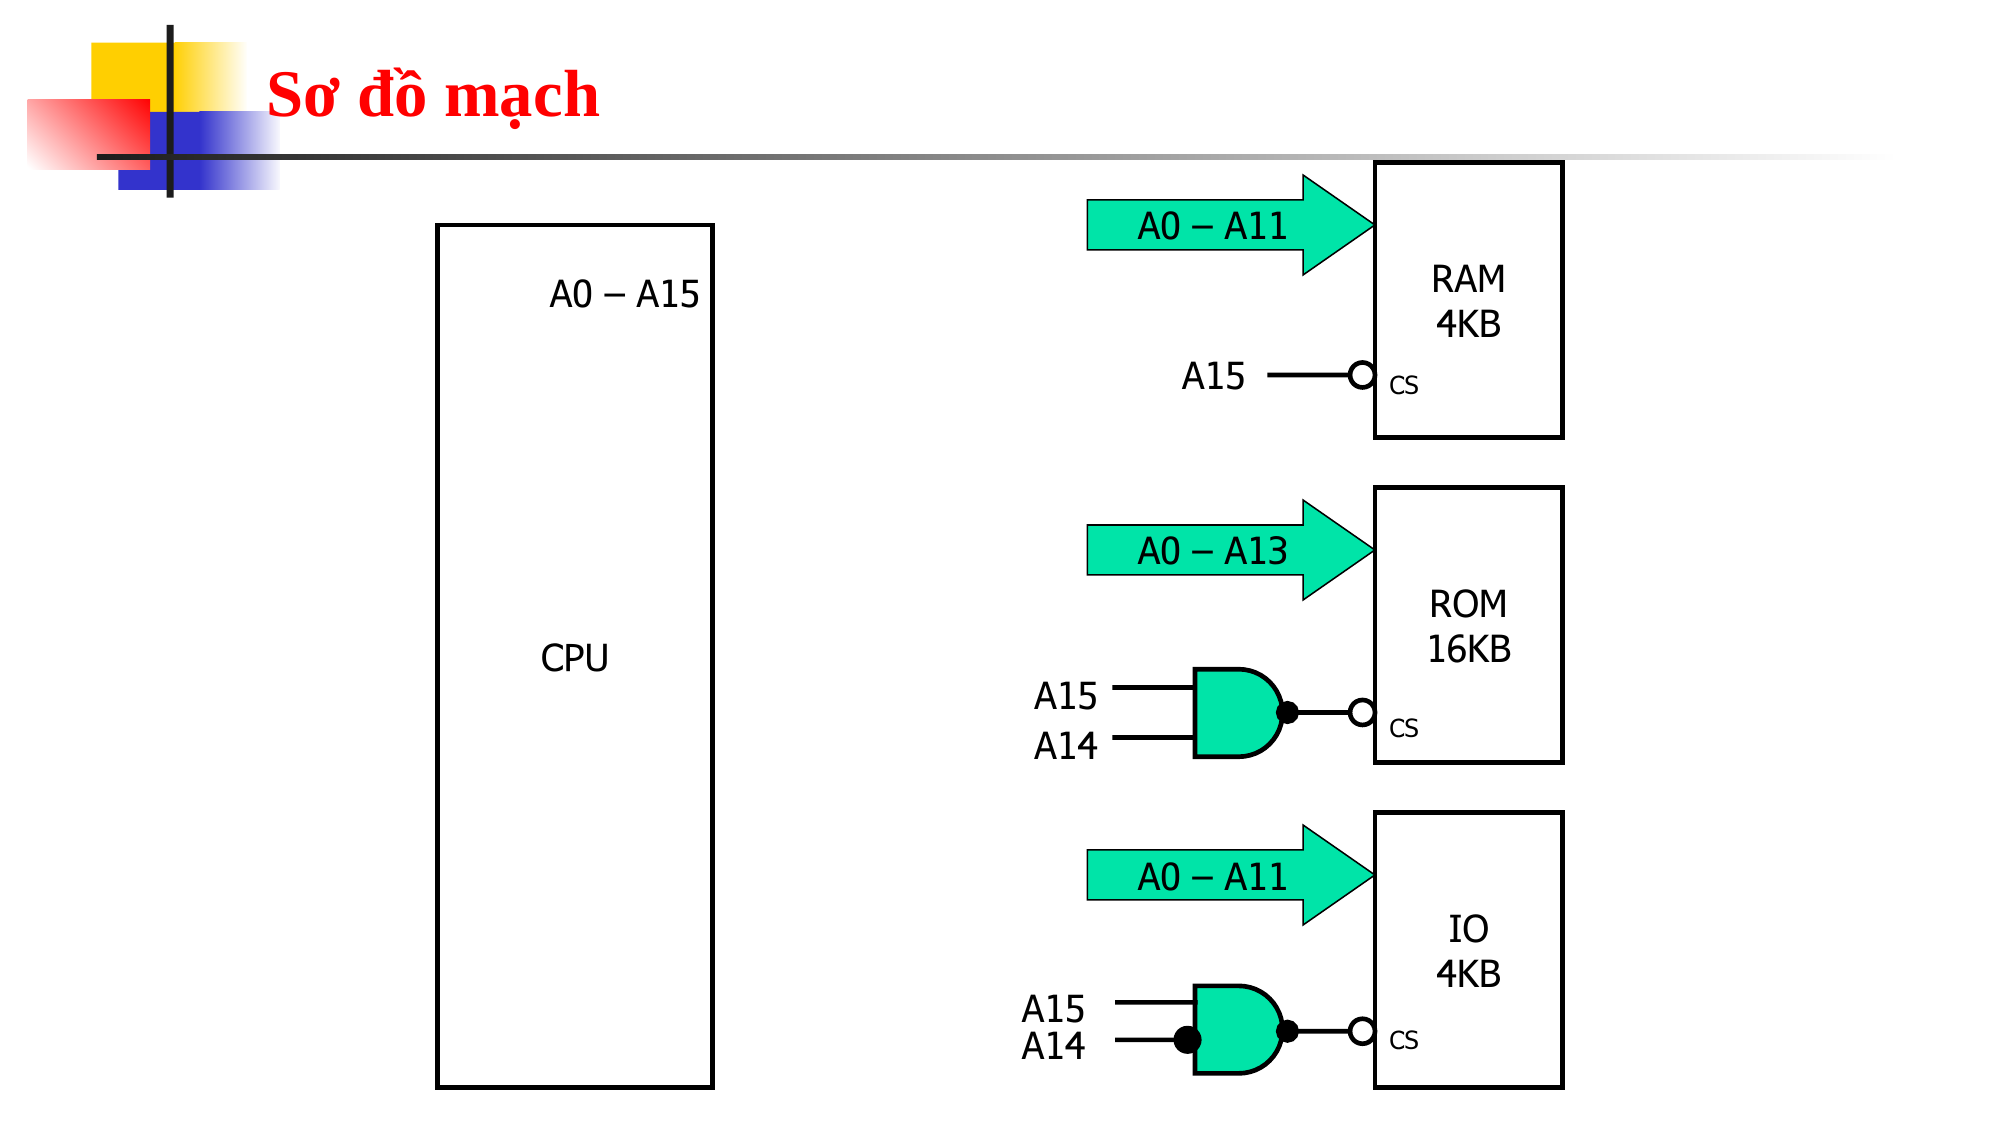

# Sơ đồ mạch
RAM
4KB
A0 – A11
A15

CS

ROM
16KB
A0 – A13
A15

CS

A14

IO
4KB
A0 – A11
A15

A14
CS

CPU
A0 – A15